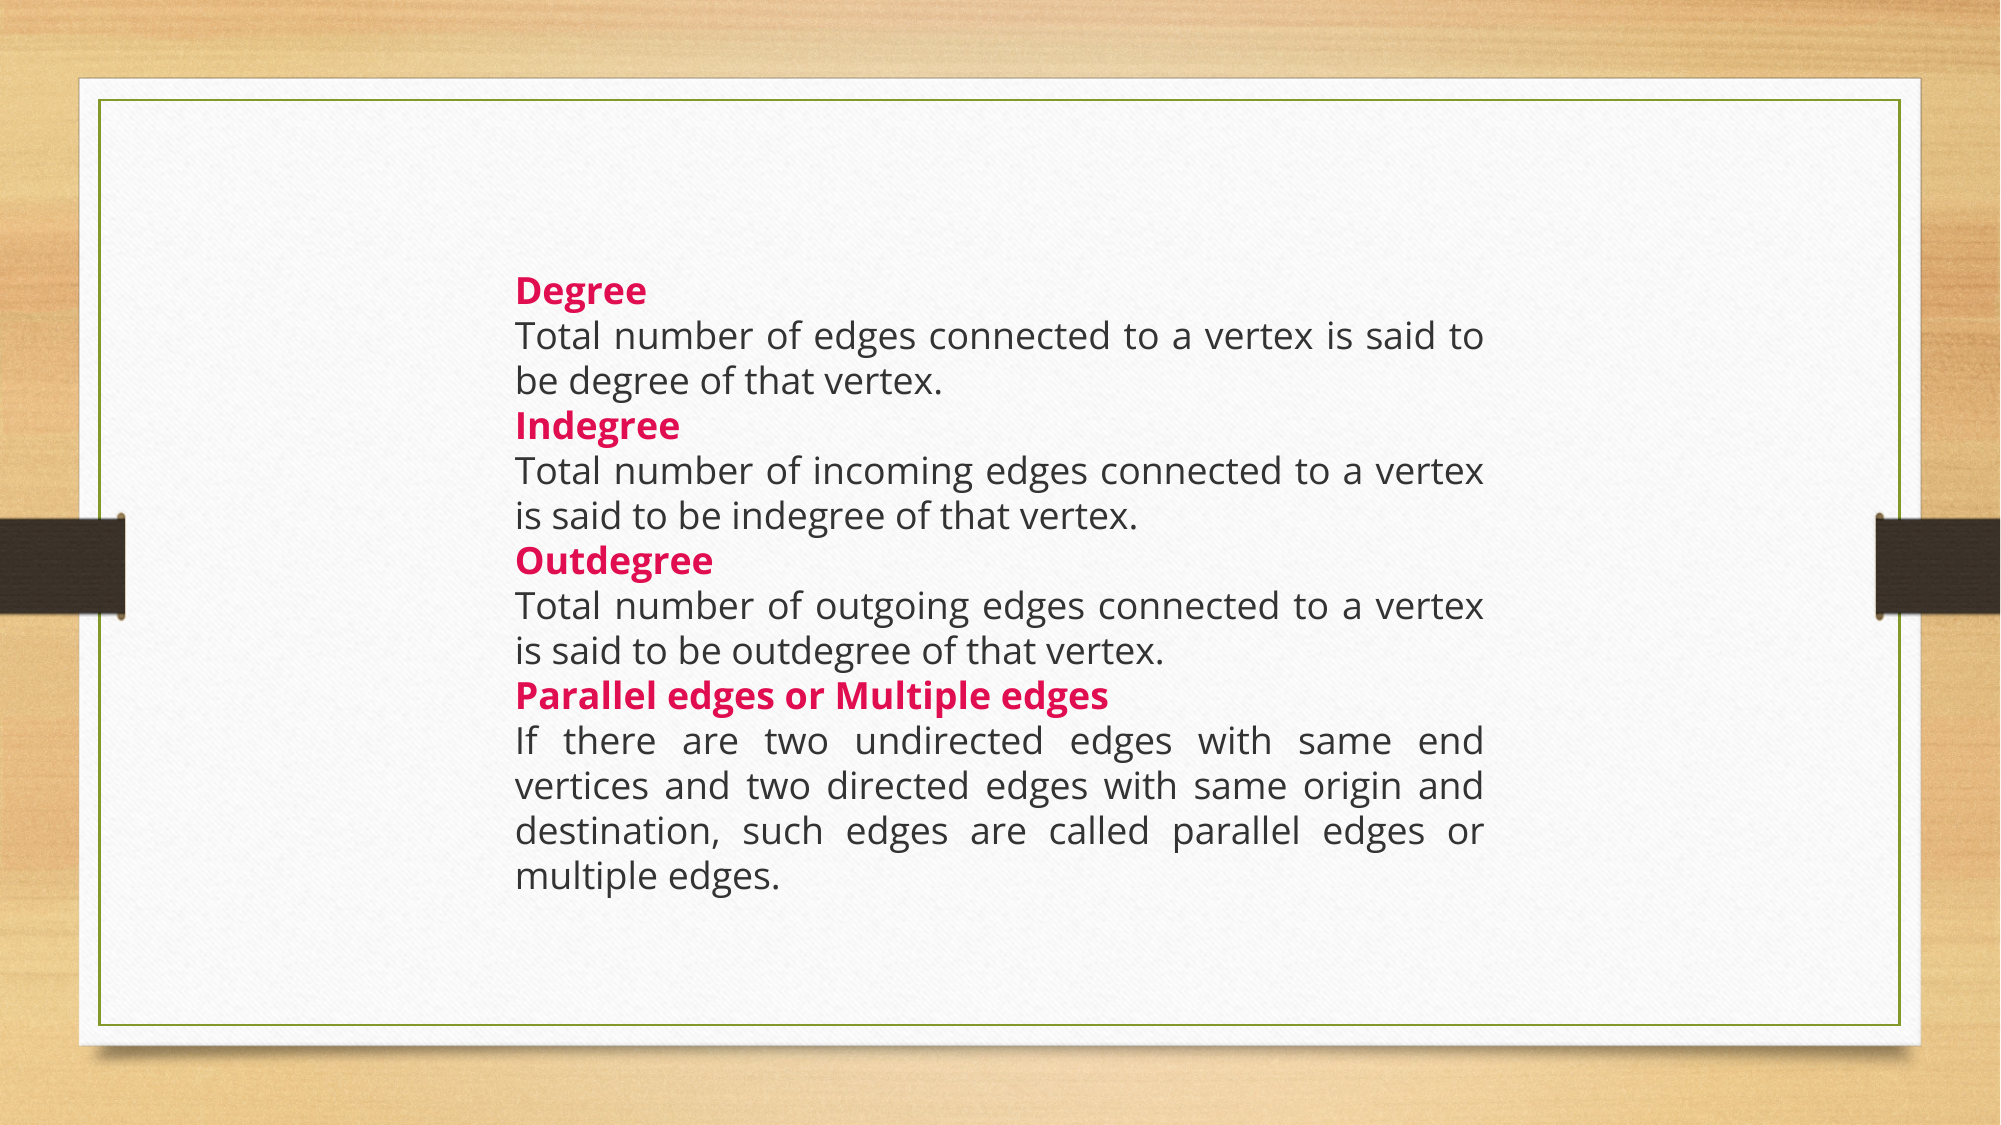

Degree
Total number of edges connected to a vertex is said to be degree of that vertex.
Indegree
Total number of incoming edges connected to a vertex is said to be indegree of that vertex.
Outdegree
Total number of outgoing edges connected to a vertex is said to be outdegree of that vertex.
Parallel edges or Multiple edges
If there are two undirected edges with same end vertices and two directed edges with same origin and destination, such edges are called parallel edges or multiple edges.